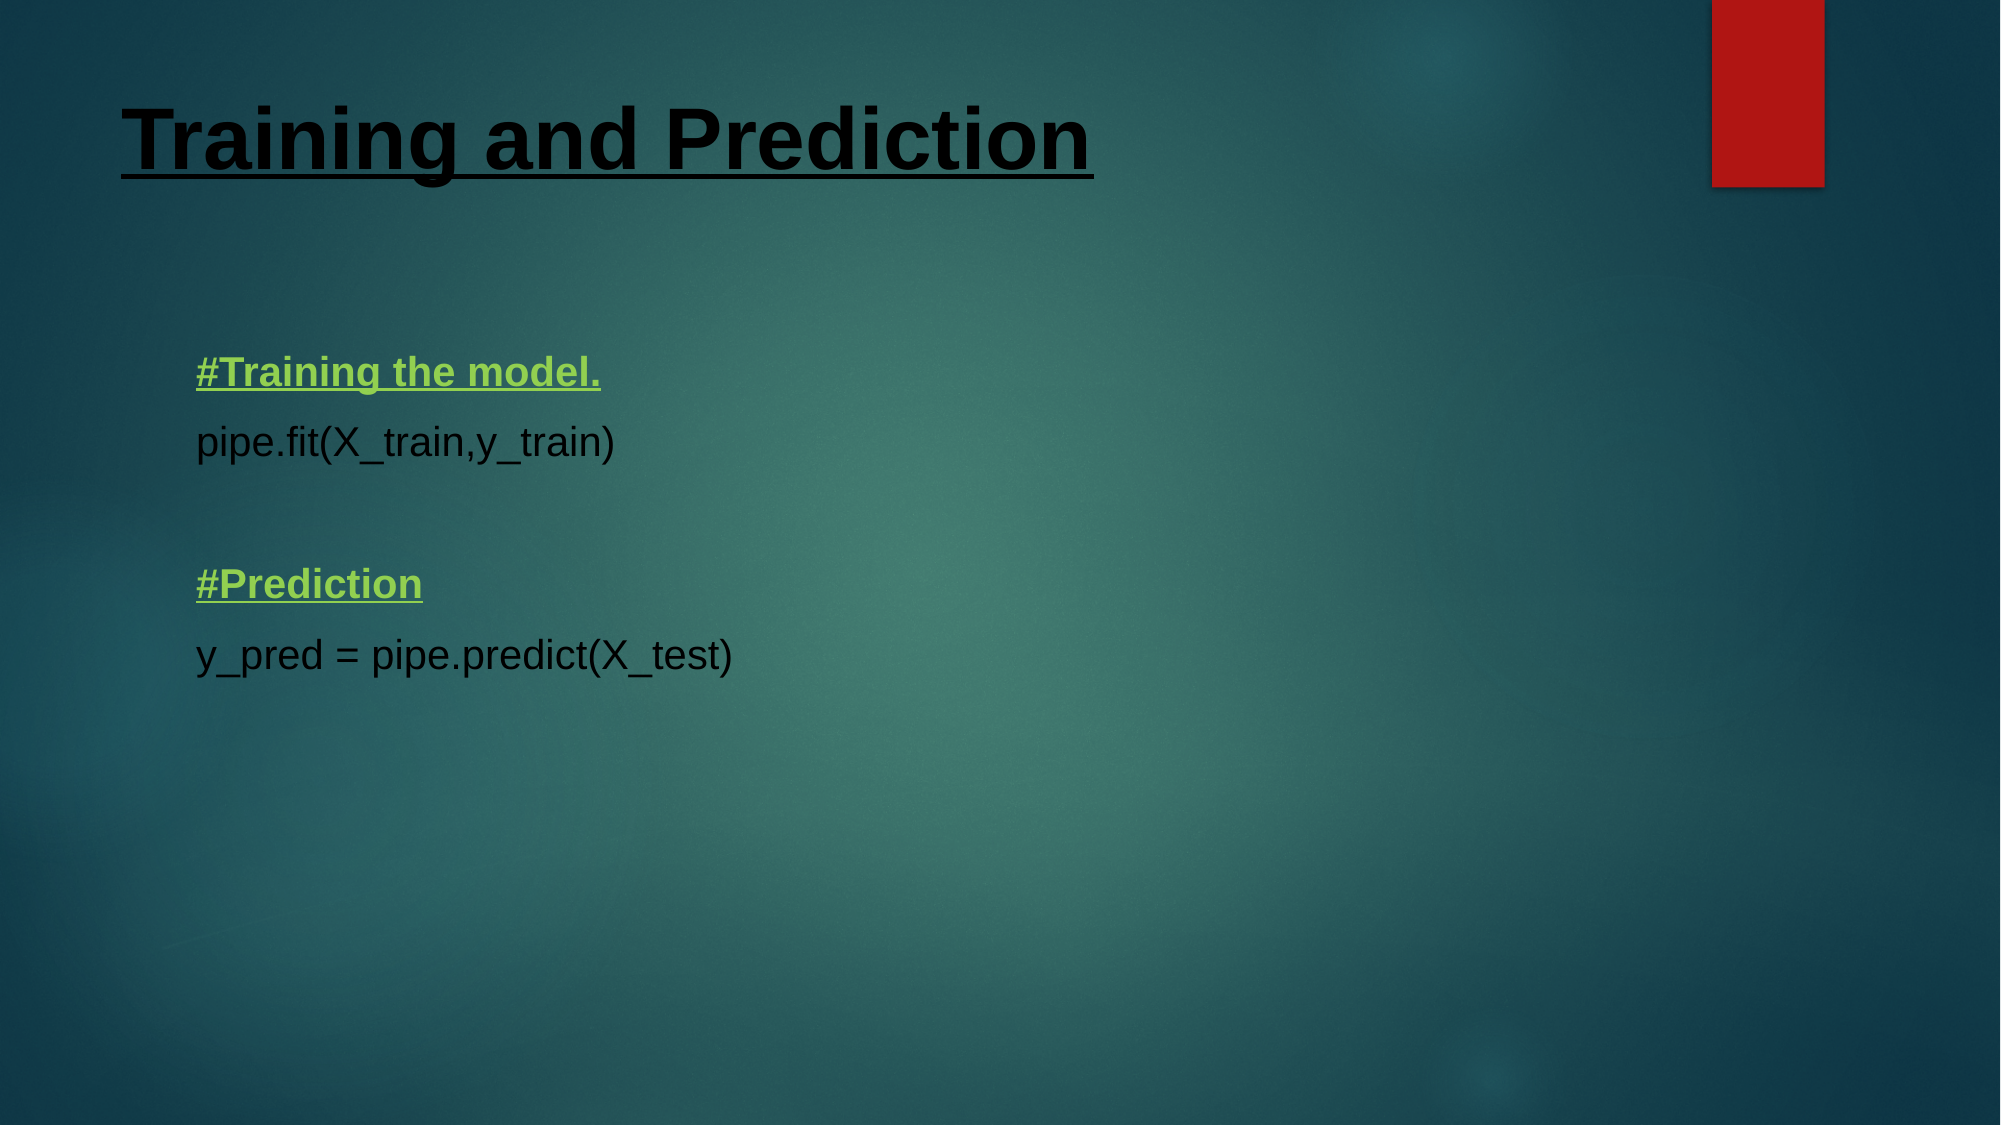

# Training and Prediction
#Training the model.
pipe.fit(X_train,y_train)

#Prediction
y_pred = pipe.predict(X_test)